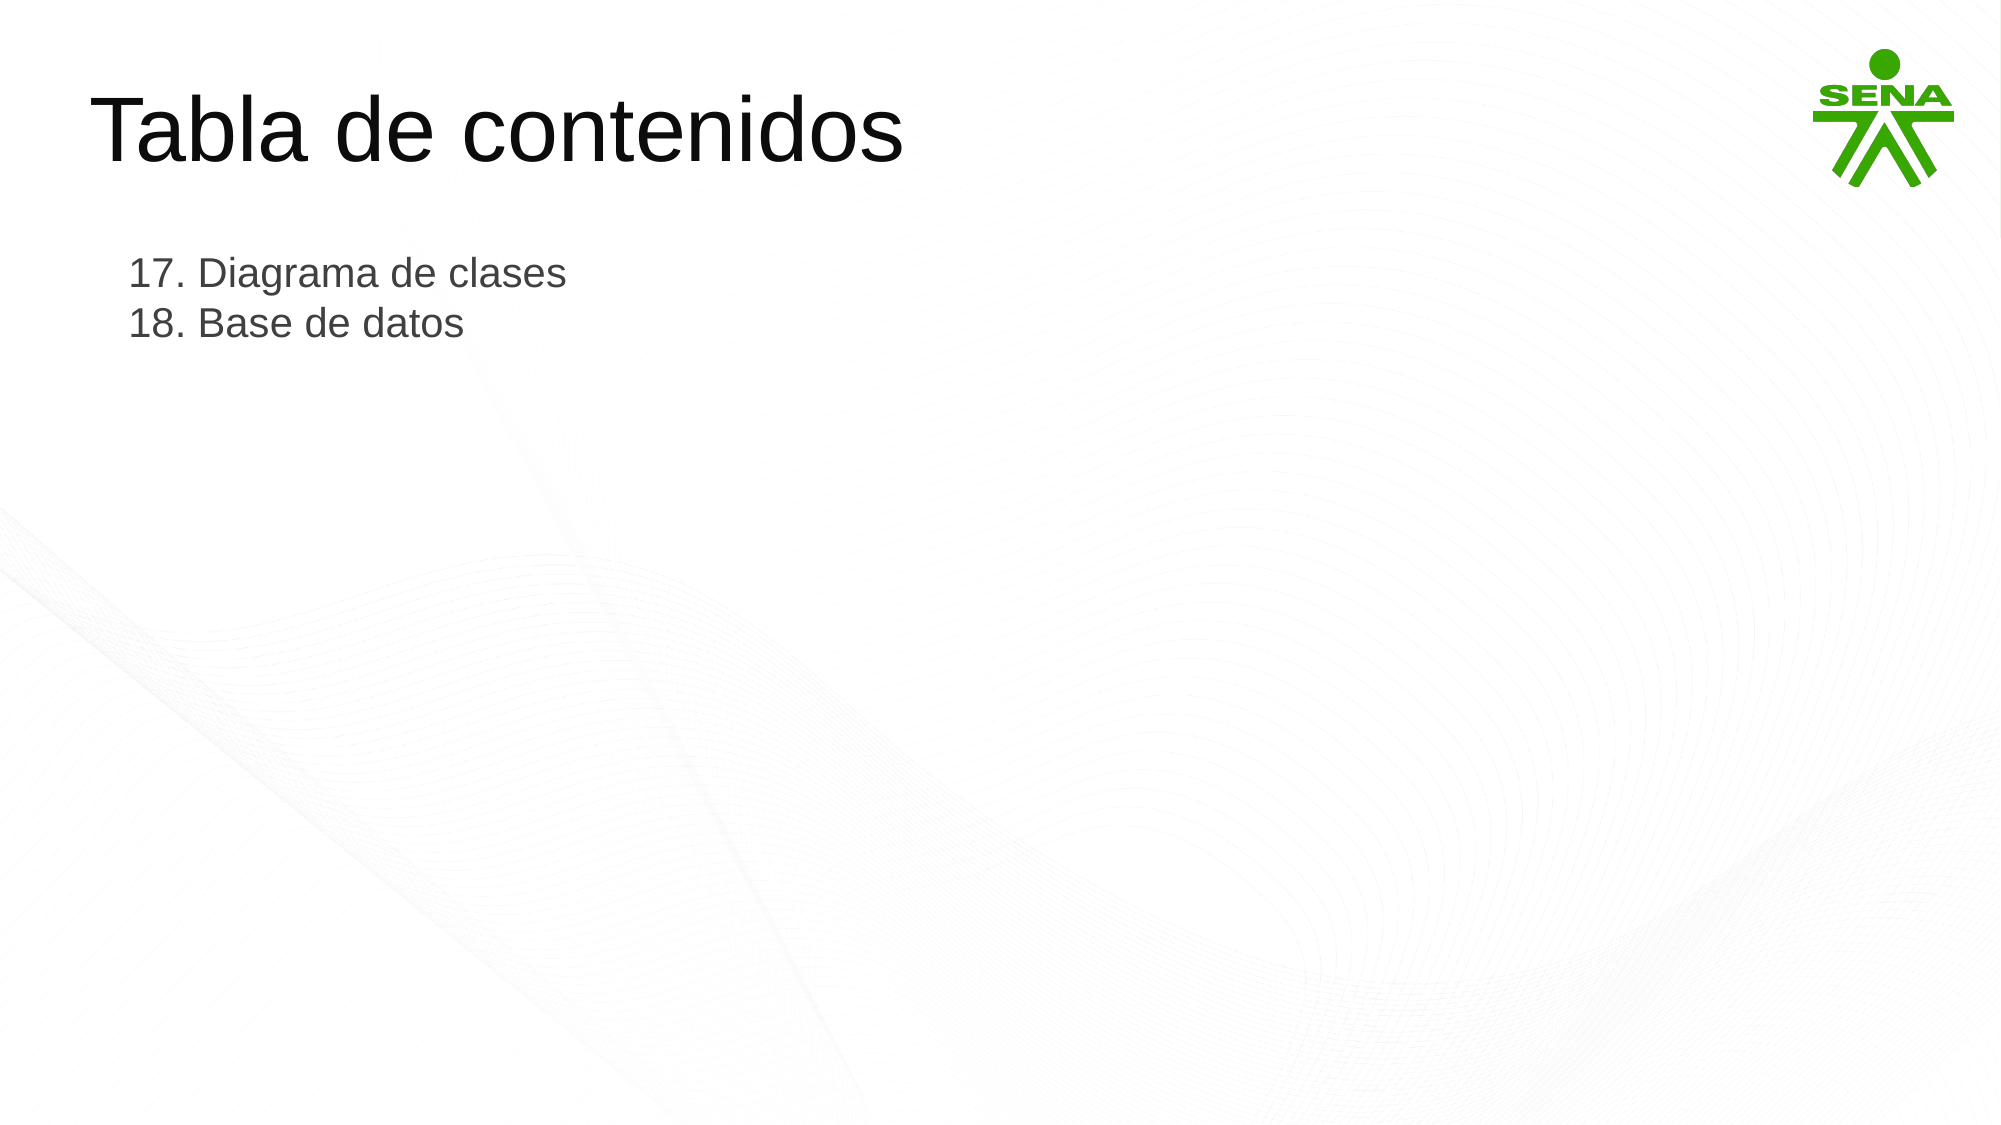

Tabla de contenidos
17. Diagrama de clases
18. Base de datos